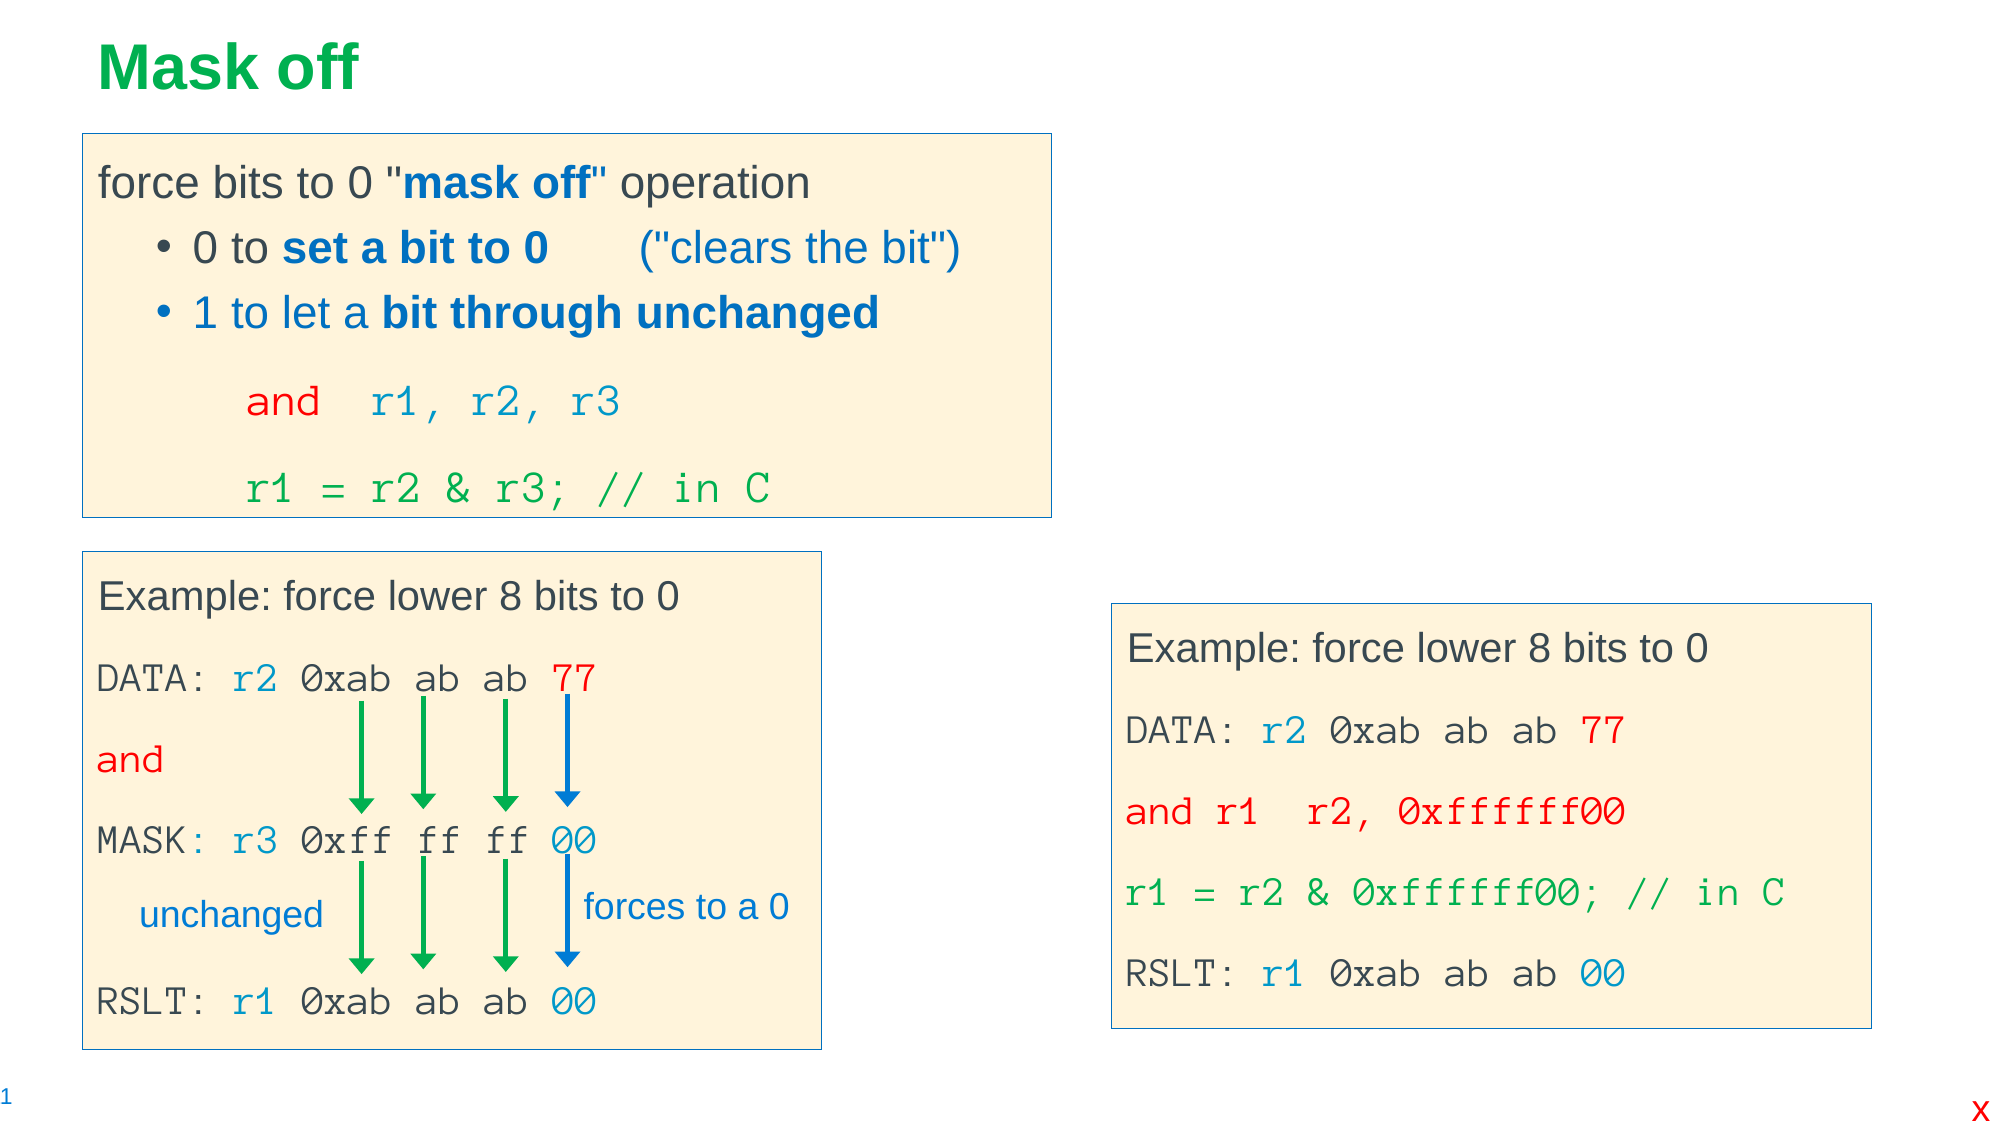

# Mask off
force bits to 0 "mask off" operation
0 to set a bit to 0       ("clears the bit")
1 to let a bit through unchanged
	and  r1, r2, r3
	r1 = r2 & r3; // in C
Example: force lower 8 bits to 0
DATA: r2 0xab ab ab 77
and
MASK: r3 0xff ff ff 00

RSLT: r1 0xab ab ab 00
forces to a 0
unchanged
Example: force lower 8 bits to 0
DATA: r2 0xab ab ab 77
and r1  r2, 0xffffff00
r1 = r2 & 0xffffff00; // in C
RSLT: r1 0xab ab ab 00
x